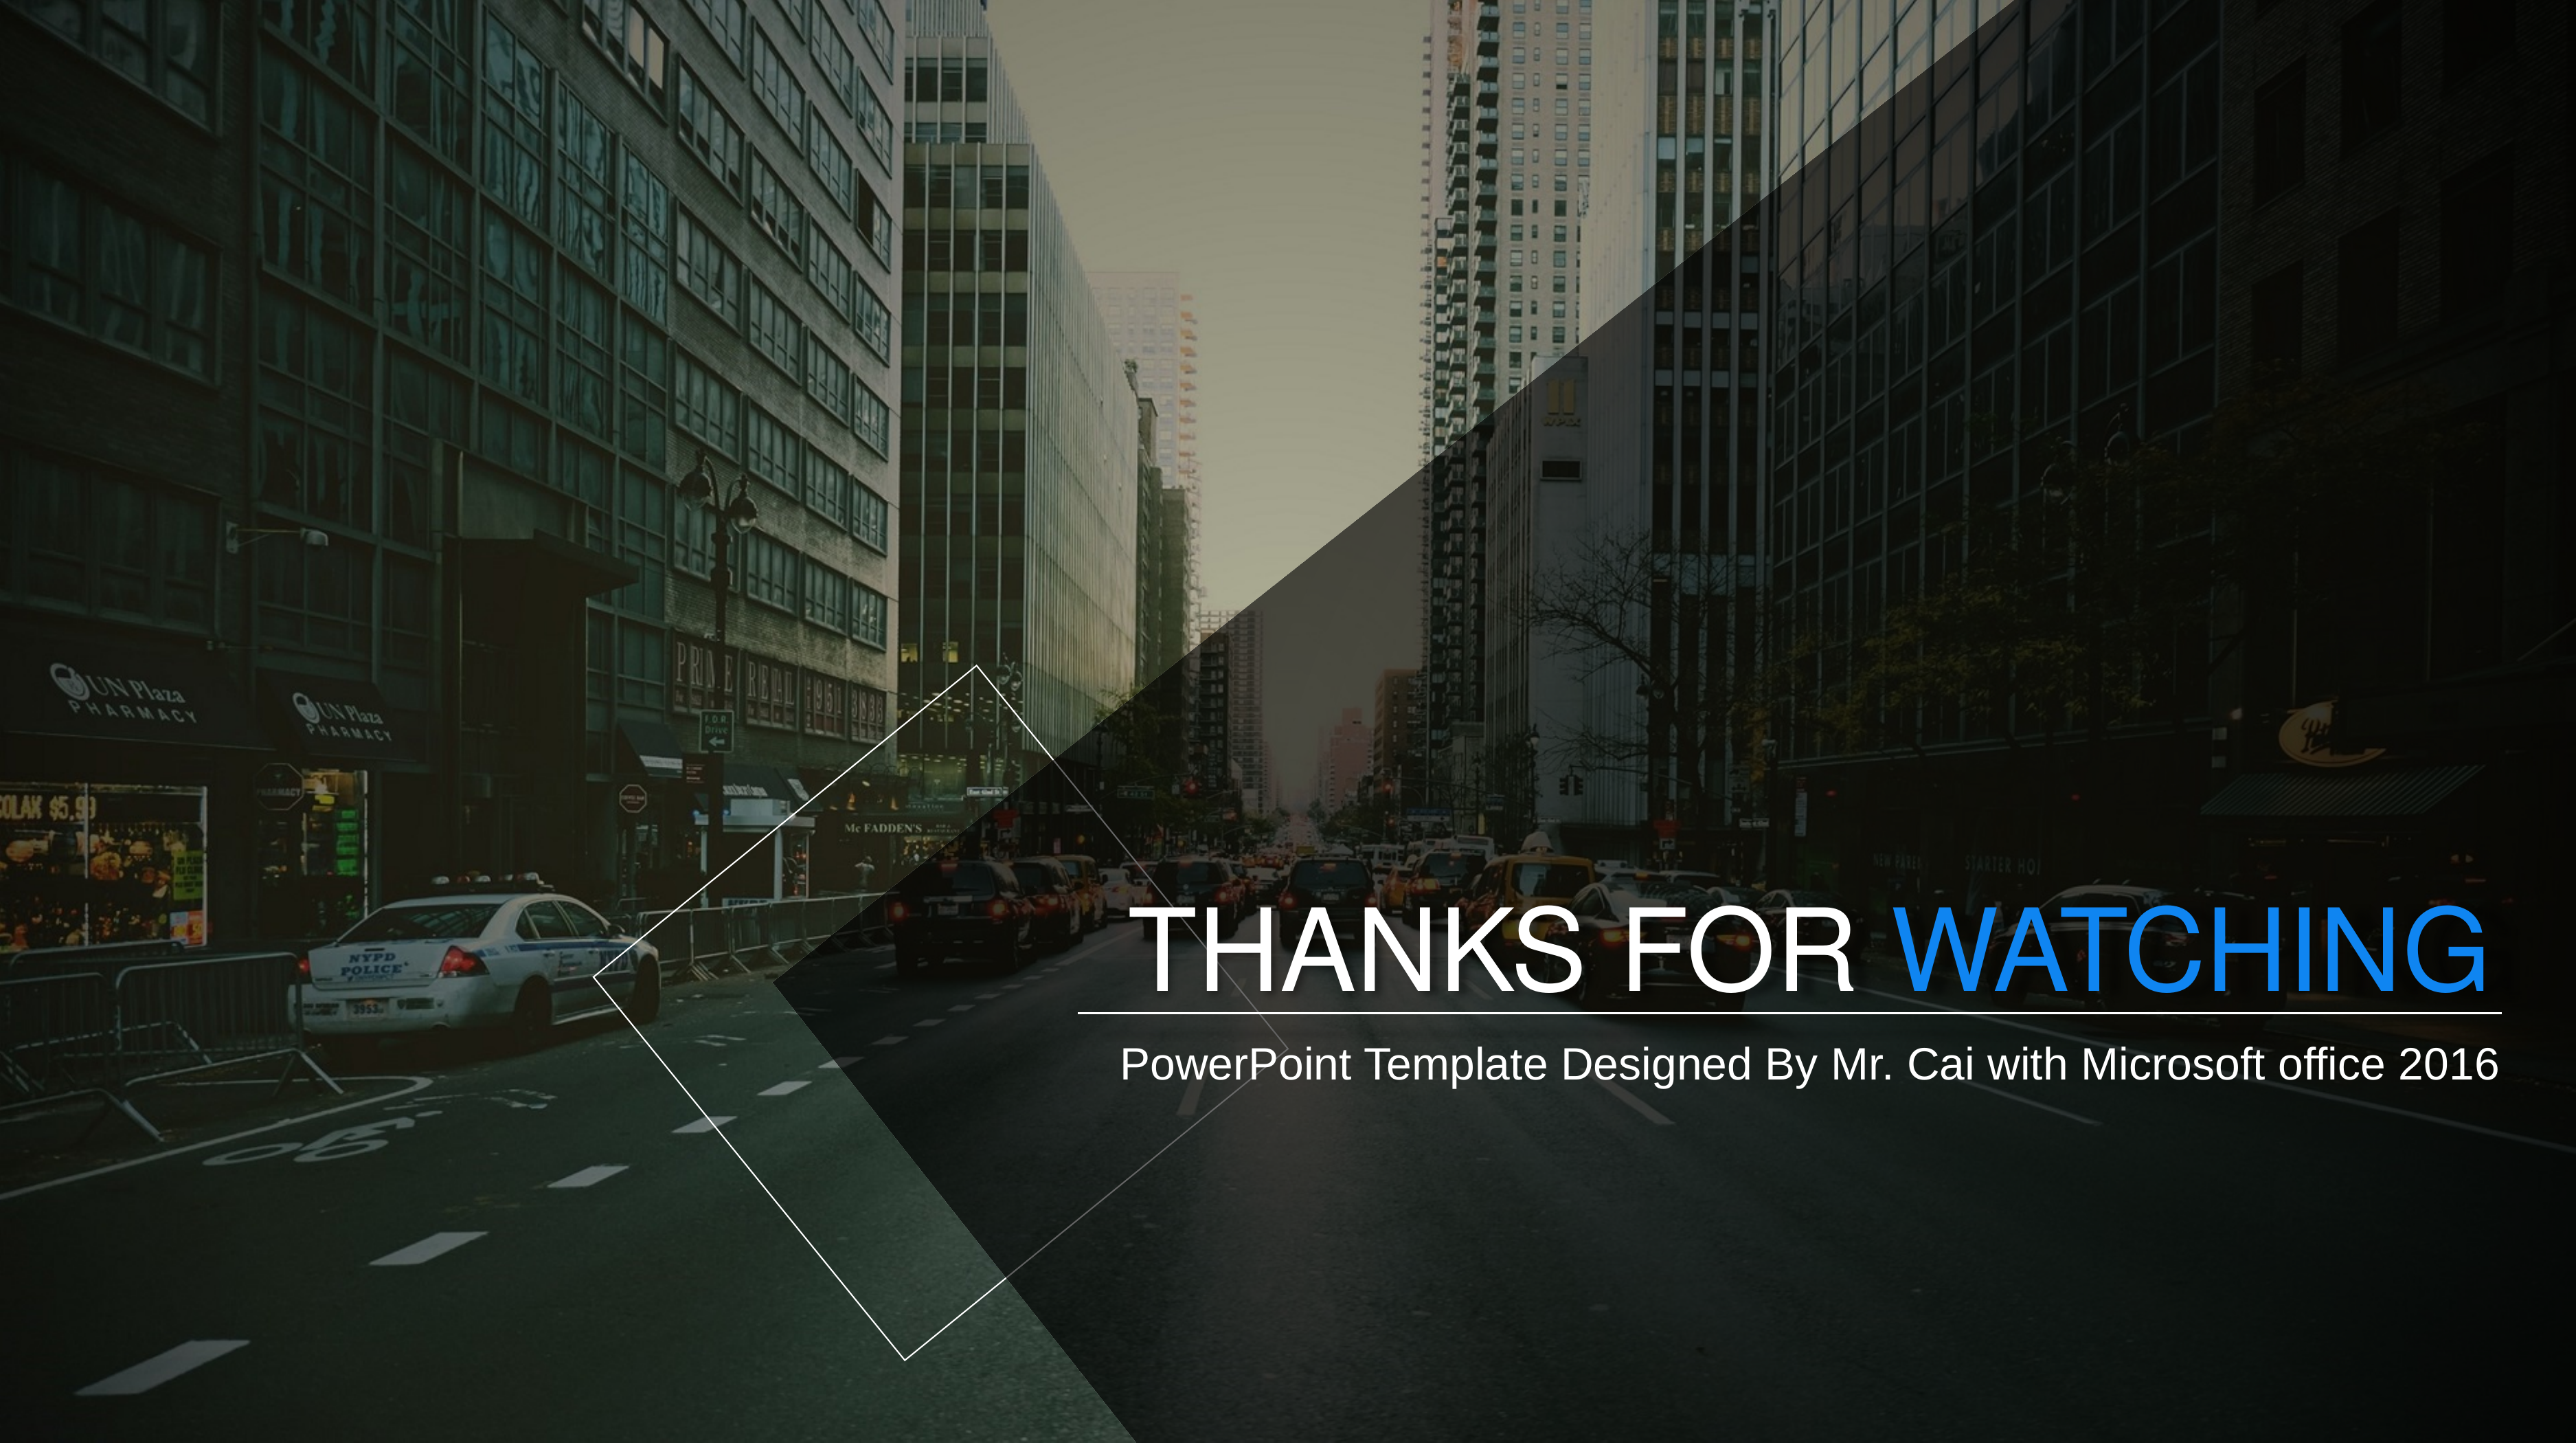

THANKS FOR WATCHING
PowerPoint Template Designed By Mr. Cai with Microsoft office 2016